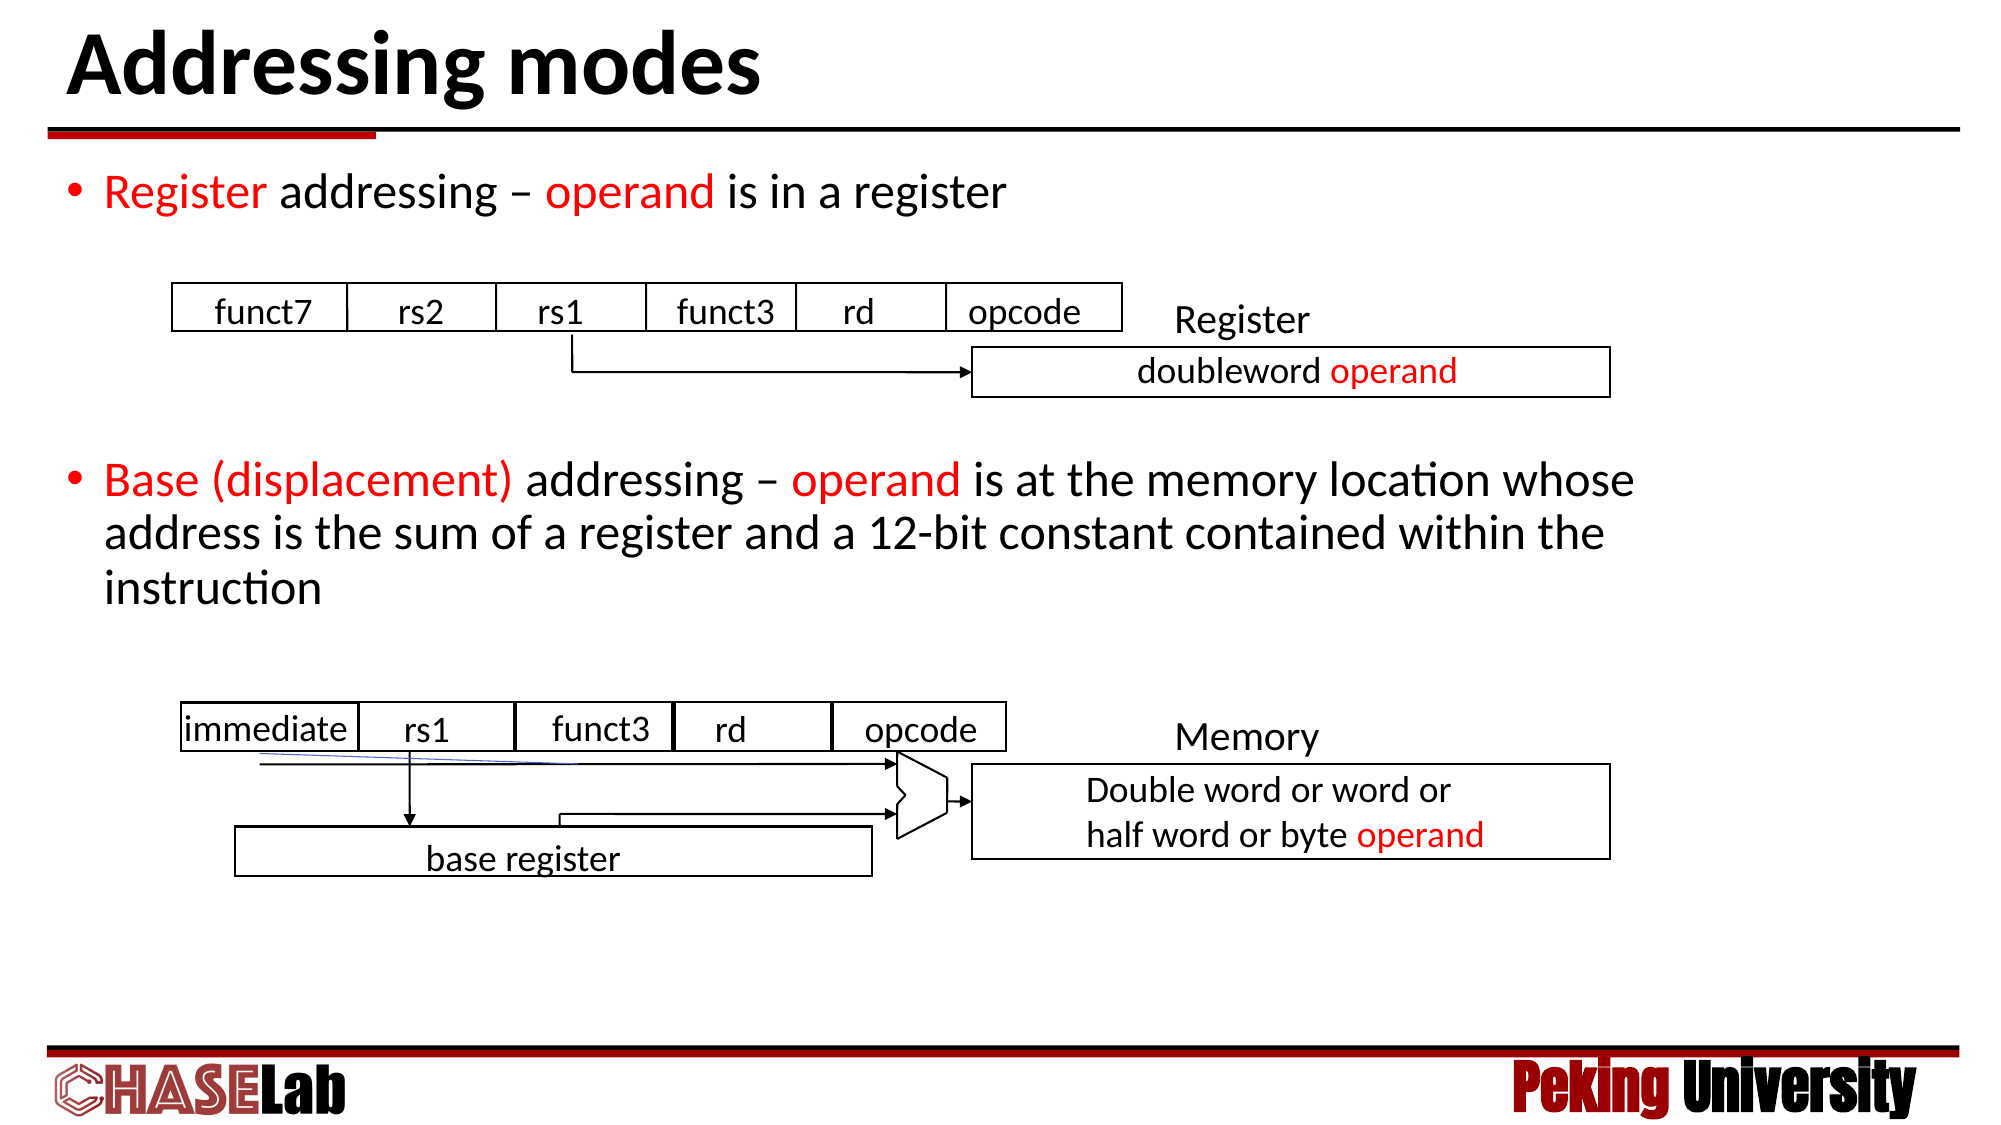

# Addressing modes
Register addressing – operand is in a register

Base (displacement) addressing – operand is at the memory location whose address is the sum of a register and a 12-bit constant contained within the instruction

funct7          rs2           rs1           funct3        rd           opcode

Register

doubleword operand

Memory

immediate
funct3
rd
rs1
opcode

Double word or word or
half word or byte operand

base register